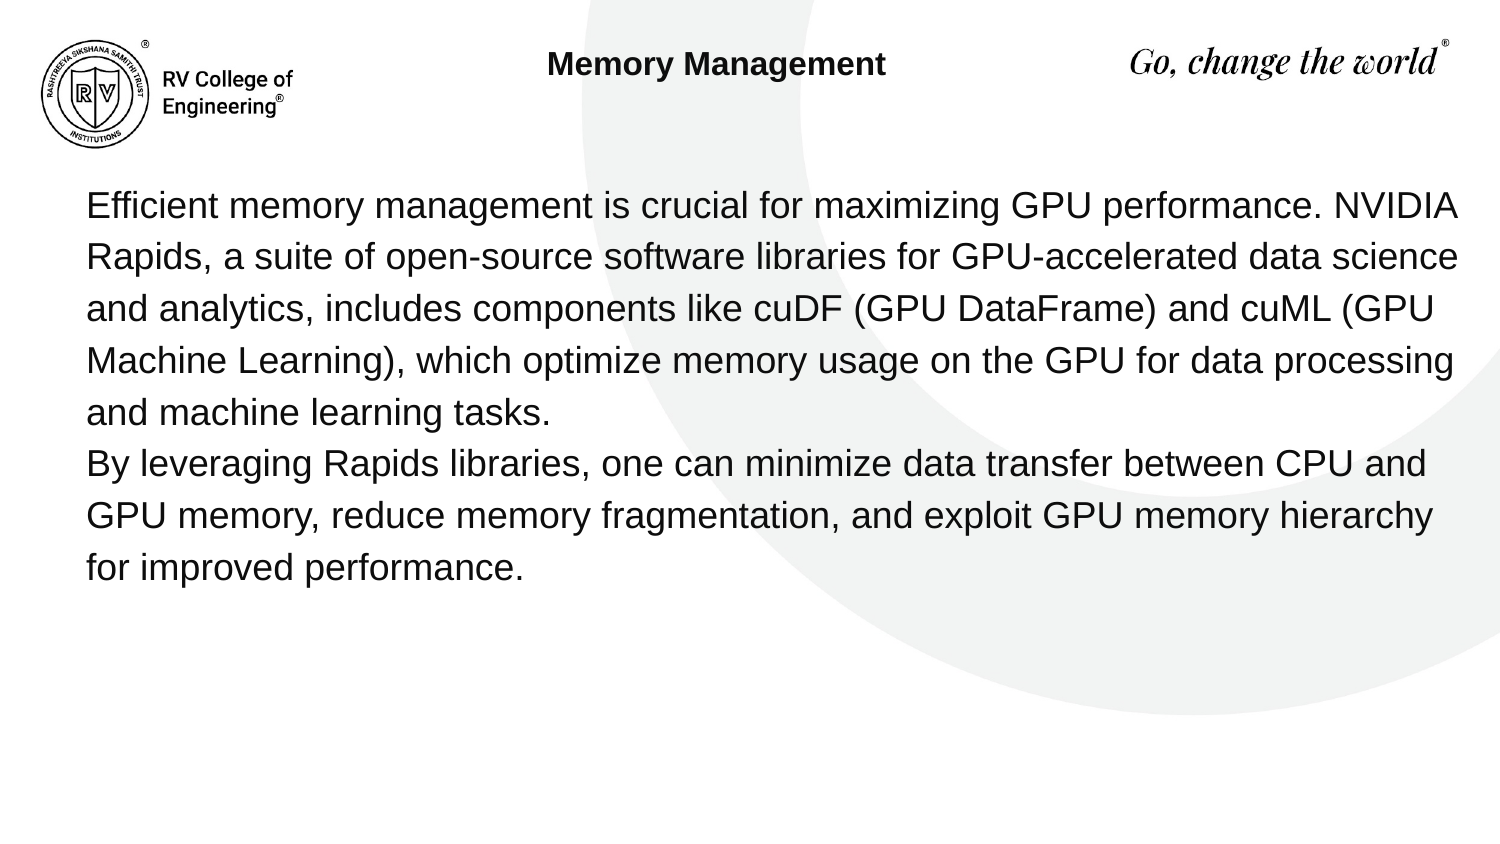

# Memory Management
	Efficient memory management is crucial for maximizing GPU performance. NVIDIA Rapids, a suite of open-source software libraries for GPU-accelerated data science and analytics, includes components like cuDF (GPU DataFrame) and cuML (GPU Machine Learning), which optimize memory usage on the GPU for data processing and machine learning tasks.
	By leveraging Rapids libraries, one can minimize data transfer between CPU and GPU memory, reduce memory fragmentation, and exploit GPU memory hierarchy for improved performance.